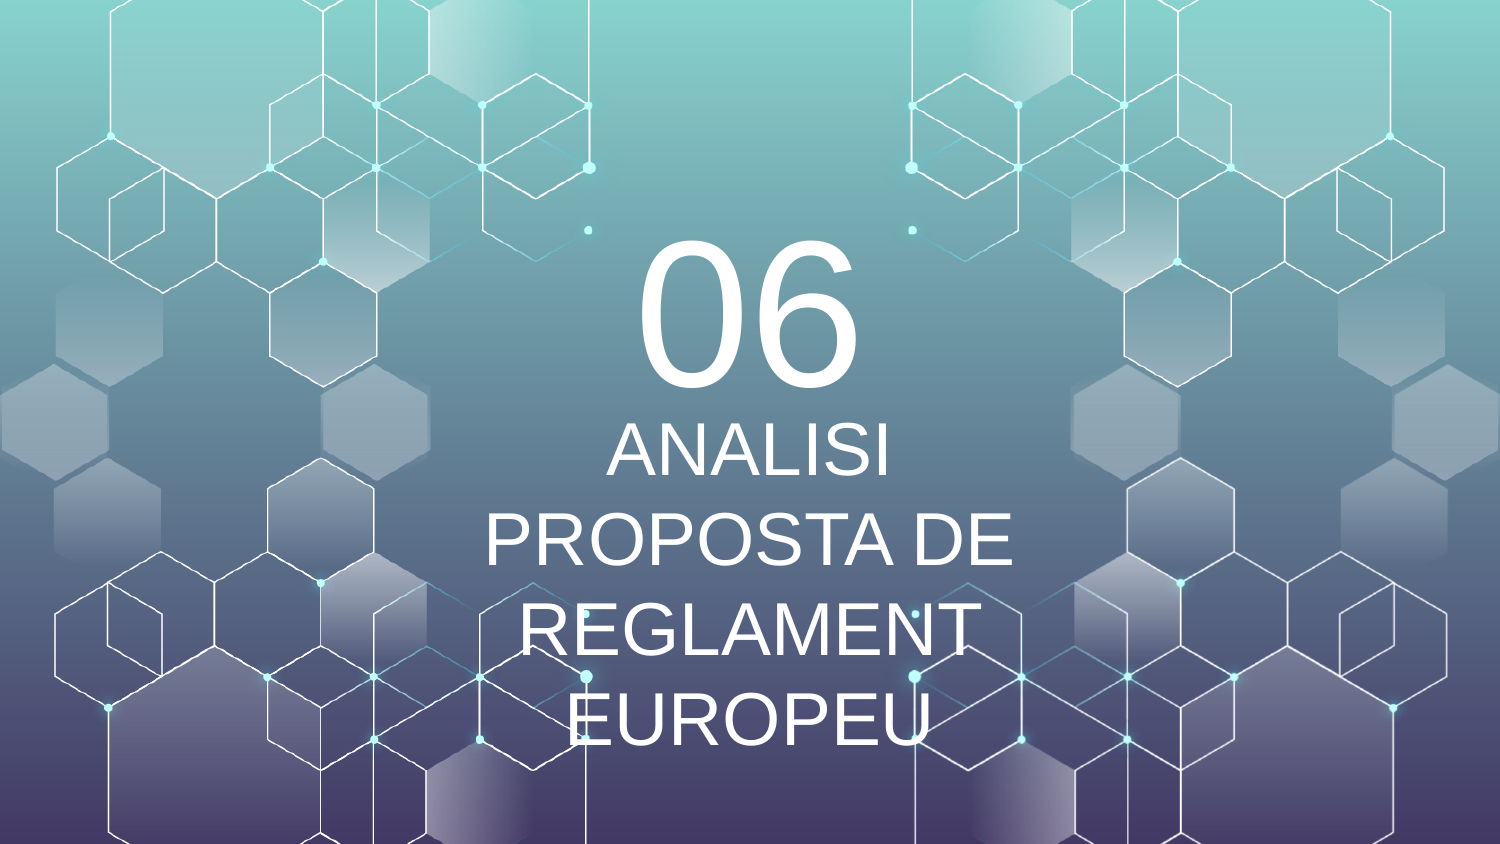

06
# ANALISI PROPOSTA DE REGLAMENT EUROPEU